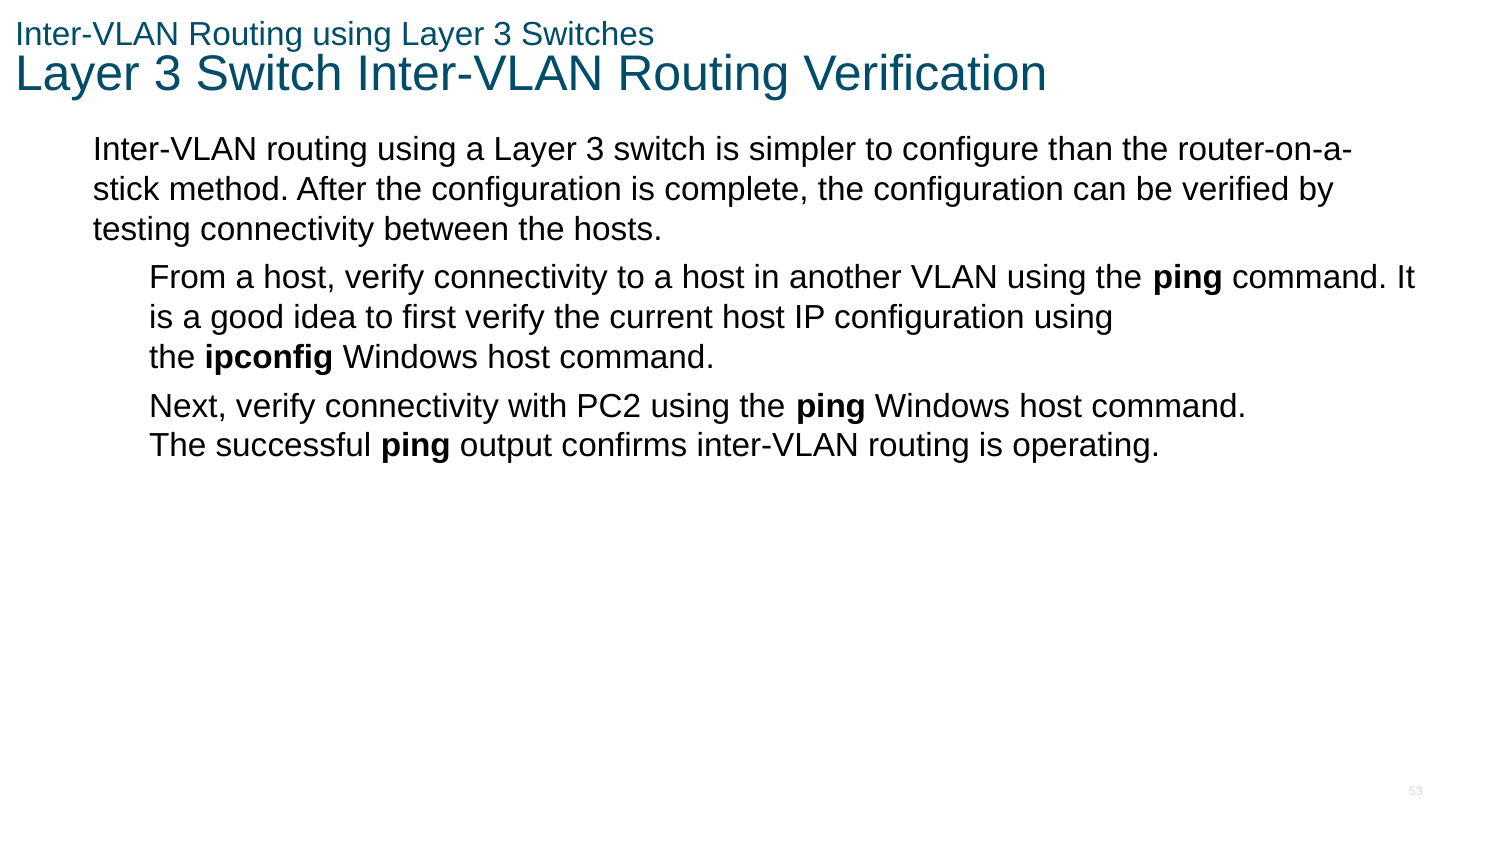

# Inter-VLAN Routing using Layer 3 Switches Layer 3 Switch Inter-VLAN Routing Verification
Inter-VLAN routing using a Layer 3 switch is simpler to configure than the router-on-a-stick method. After the configuration is complete, the configuration can be verified by testing connectivity between the hosts.
From a host, verify connectivity to a host in another VLAN using the ping command. It is a good idea to first verify the current host IP configuration using the ipconfig Windows host command.
Next, verify connectivity with PC2 using the ping Windows host command. The successful ping output confirms inter-VLAN routing is operating.